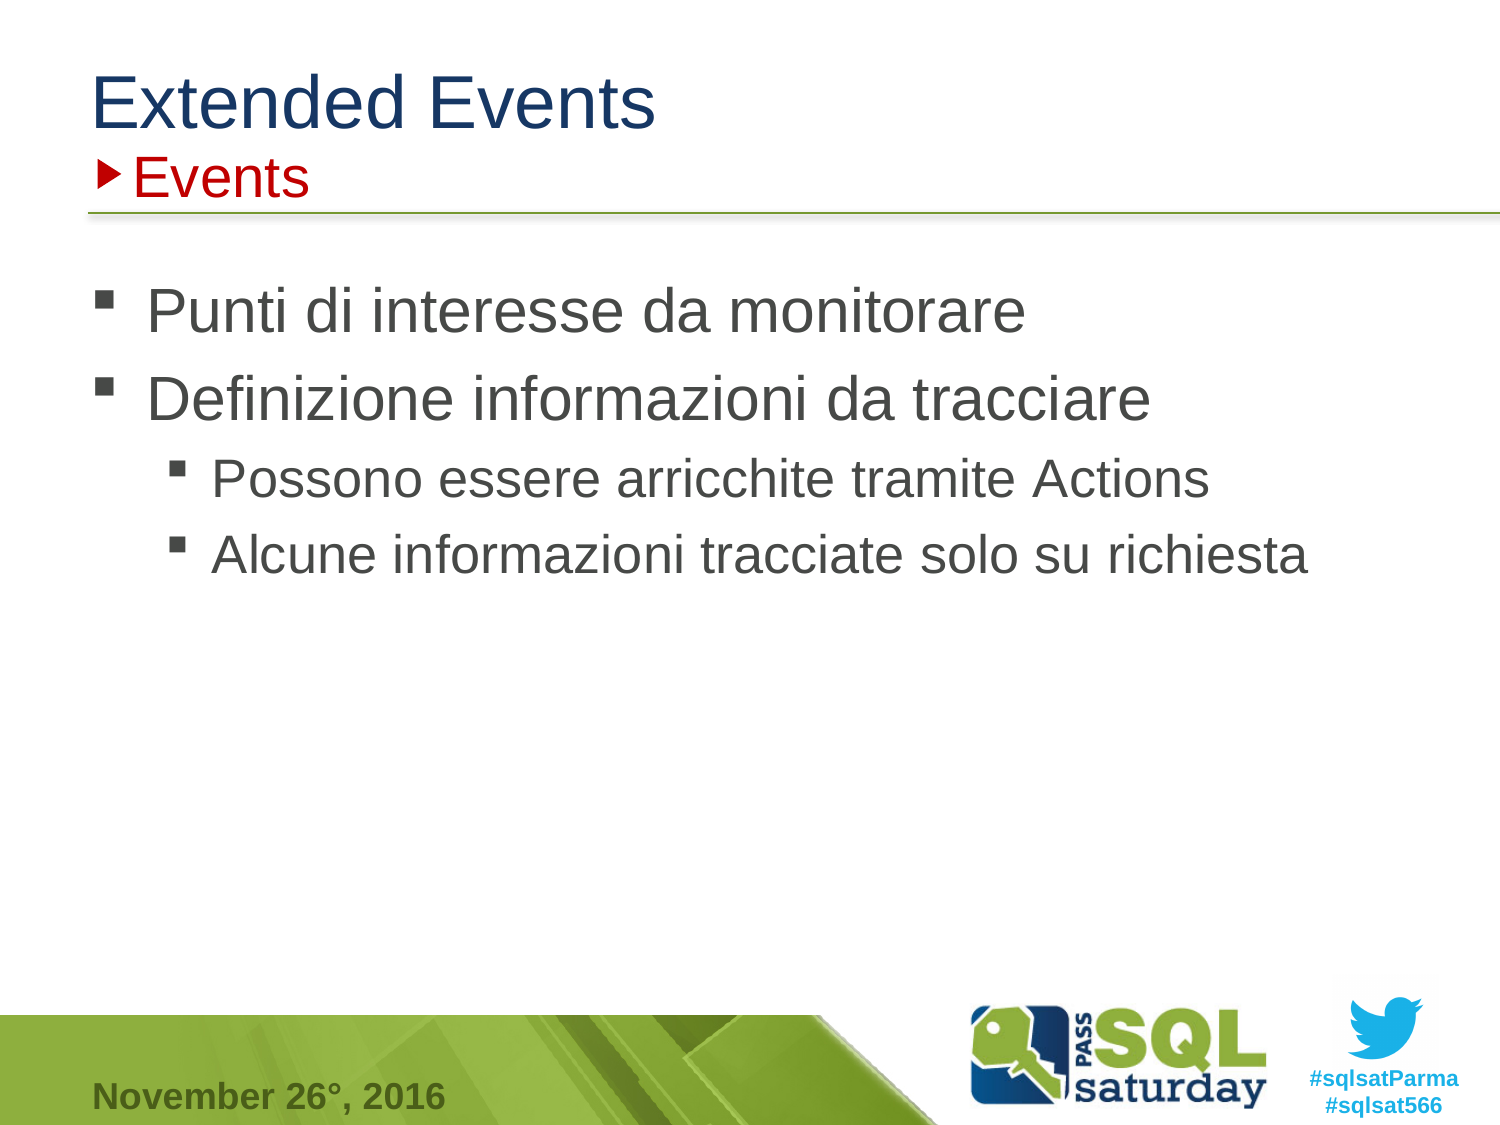

# Extended Events
Events
Punti di interesse da monitorare
Definizione informazioni da tracciare
Possono essere arricchite tramite Actions
Alcune informazioni tracciate solo su richiesta